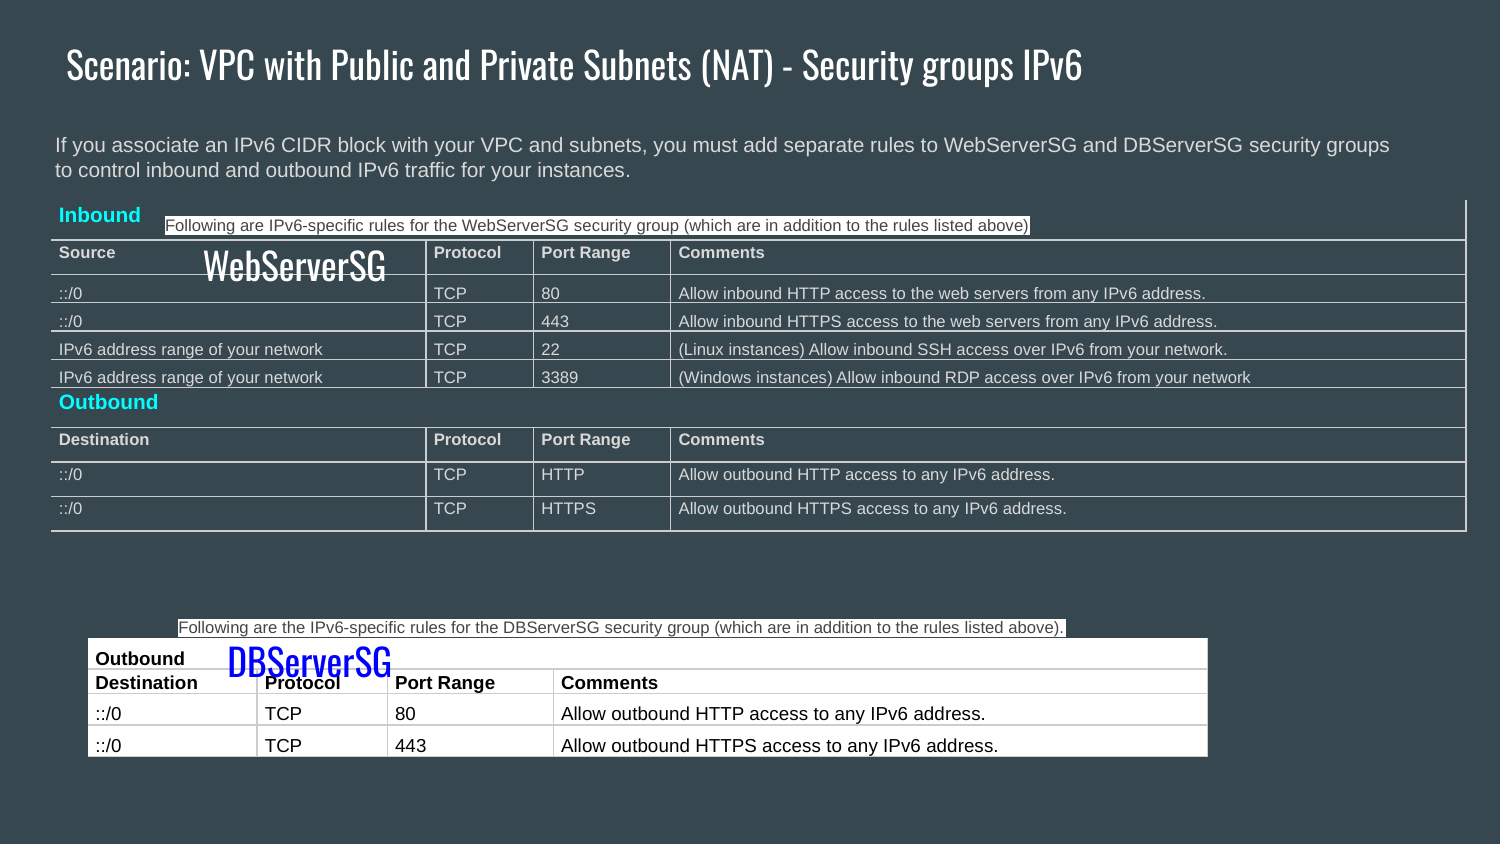

# Scenario: VPC with Public and Private Subnets (NAT) - Security groups IPv6
If you associate an IPv6 CIDR block with your VPC and subnets, you must add separate rules to WebServerSG and DBServerSG security groups to control inbound and outbound IPv6 traffic for your instances.
Following are IPv6-specific rules for the WebServerSG security group (which are in addition to the rules listed above)
| Inbound |  |  |  |
| --- | --- | --- | --- |
| Source | Protocol | Port Range | Comments |
| ::/0 | TCP | 80 | Allow inbound HTTP access to the web servers from any IPv6 address. |
| ::/0 | TCP | 443 | Allow inbound HTTPS access to the web servers from any IPv6 address. |
| IPv6 address range of your network | TCP | 22 | (Linux instances) Allow inbound SSH access over IPv6 from your network. |
| IPv6 address range of your network | TCP | 3389 | (Windows instances) Allow inbound RDP access over IPv6 from your network |
| Outbound |  |  |  |
| Destination | Protocol | Port Range | Comments |
| ::/0 | TCP | HTTP | Allow outbound HTTP access to any IPv6 address. |
| ::/0 | TCP | HTTPS | Allow outbound HTTPS access to any IPv6 address. |
WebServerSG
Following are the IPv6-specific rules for the DBServerSG security group (which are in addition to the rules listed above).
DBServerSG
| Outbound |  |  |  |
| --- | --- | --- | --- |
| Destination | Protocol | Port Range | Comments |
| ::/0 | TCP | 80 | Allow outbound HTTP access to any IPv6 address. |
| ::/0 | TCP | 443 | Allow outbound HTTPS access to any IPv6 address. |